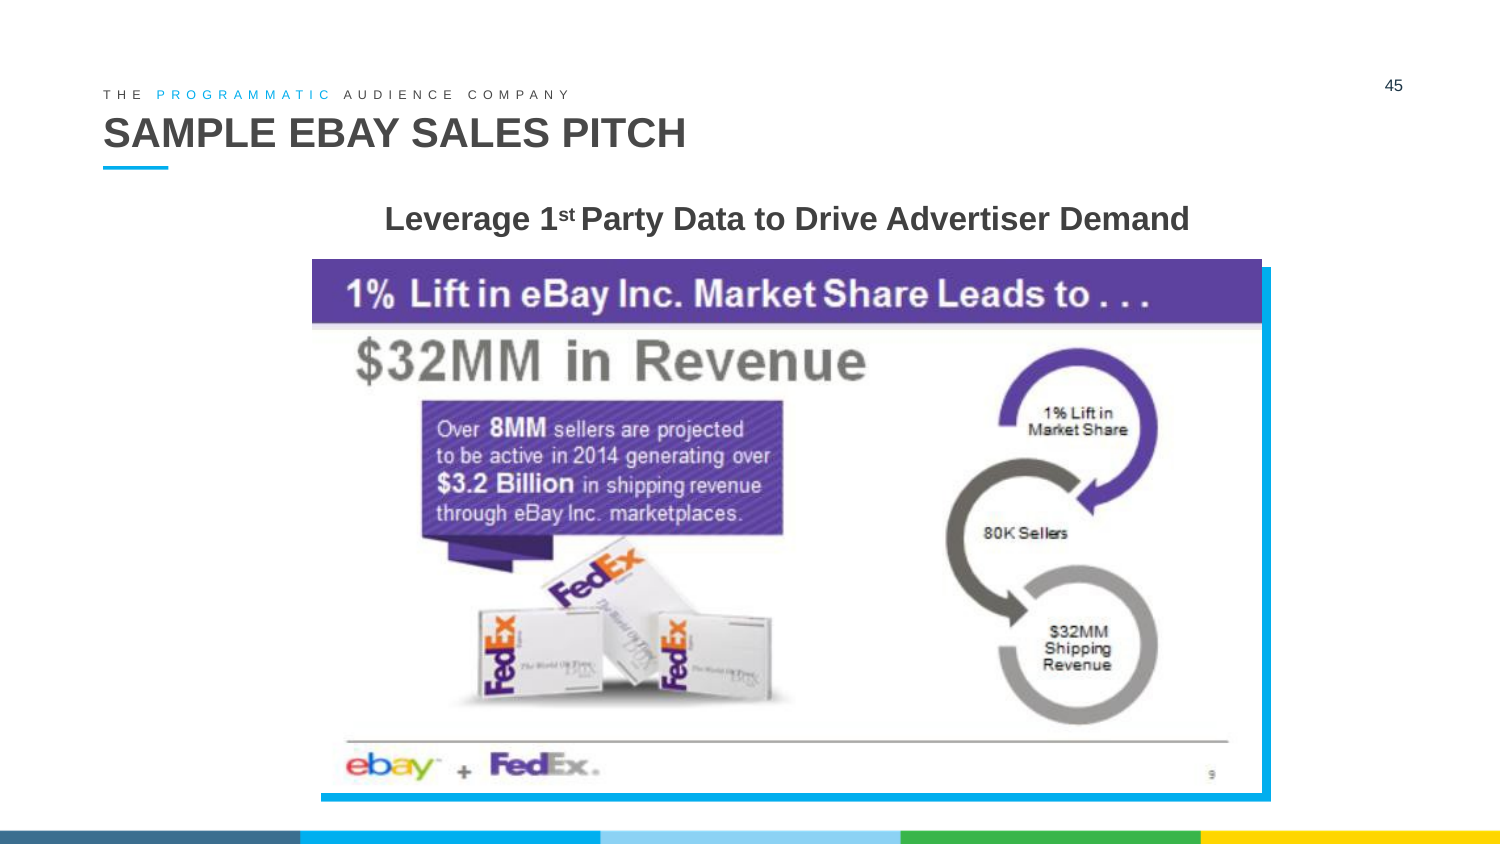

45
THE PROGRAMMATIC AUDIENCE COMPANY
# SAMPLE EBAY SALES PITCH
Leverage 1st Party Data to Drive Advertiser Demand